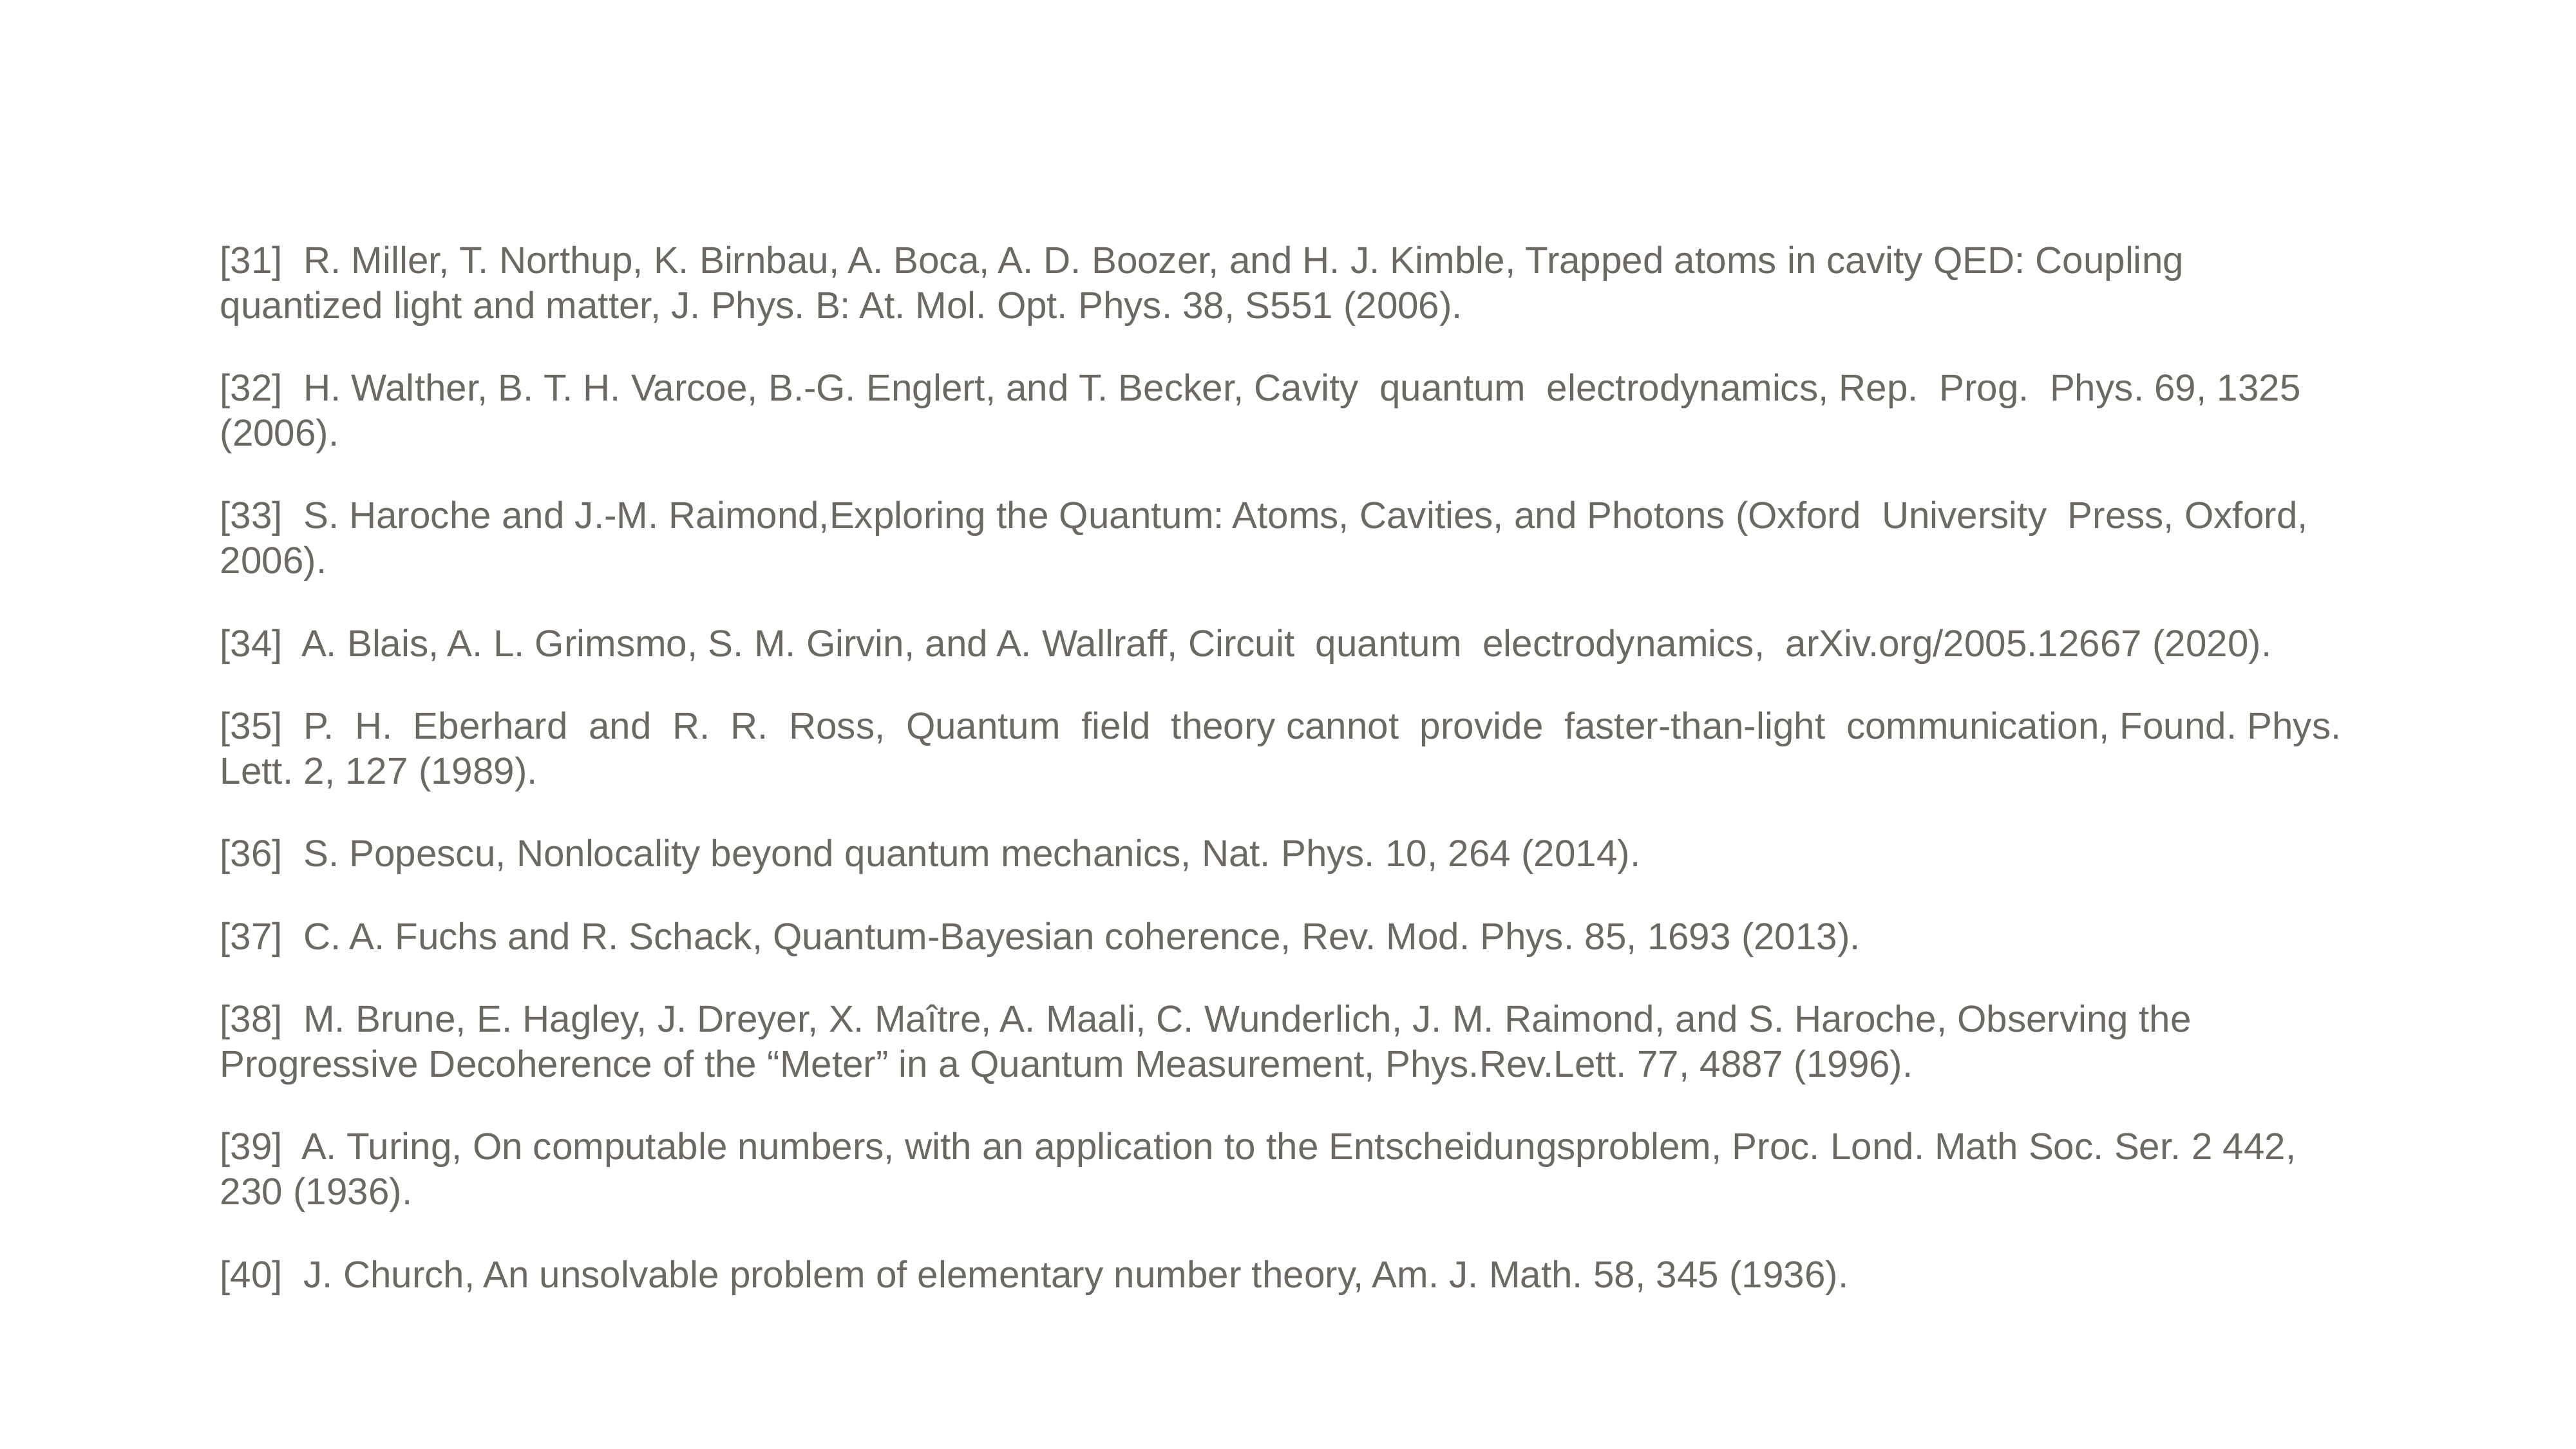

[31]  R. Miller, T. Northup, K. Birnbau, A. Boca, A. D. Boozer, and H. J. Kimble, Trapped atoms in cavity QED: Coupling quantized light and matter, J. Phys. B: At. Mol. Opt. Phys. 38, S551 (2006).
[32]  H. Walther, B. T. H. Varcoe, B.-G. Englert, and T. Becker, Cavity  quantum  electrodynamics, Rep.  Prog.  Phys. 69, 1325 (2006).
[33]  S. Haroche and J.-M. Raimond,Exploring the Quantum: Atoms, Cavities, and Photons (Oxford  University  Press, Oxford, 2006).
[34]  A. Blais, A. L. Grimsmo, S. M. Girvin, and A. Wallraff, Circuit  quantum  electrodynamics,  arXiv.org/2005.12667 (2020).
[35]  P.  H.  Eberhard  and  R.  R.  Ross,  Quantum  field  theory cannot  provide  faster-than-light  communication, Found. Phys. Lett. 2, 127 (1989).
[36]  S. Popescu, Nonlocality beyond quantum mechanics, Nat. Phys. 10, 264 (2014).
[37]  C. A. Fuchs and R. Schack, Quantum-Bayesian coherence, Rev. Mod. Phys. 85, 1693 (2013).
[38]  M. Brune, E. Hagley, J. Dreyer, X. Maître, A. Maali, C. Wunderlich, J. M. Raimond, and S. Haroche, Observing the Progressive Decoherence of the “Meter” in a Quantum Measurement, Phys.Rev.Lett. 77, 4887 (1996).
[39]  A. Turing, On computable numbers, with an application to the Entscheidungsproblem, Proc. Lond. Math Soc. Ser. 2 442, 230 (1936).
[40]  J. Church, An unsolvable problem of elementary number theory, Am. J. Math. 58, 345 (1936).